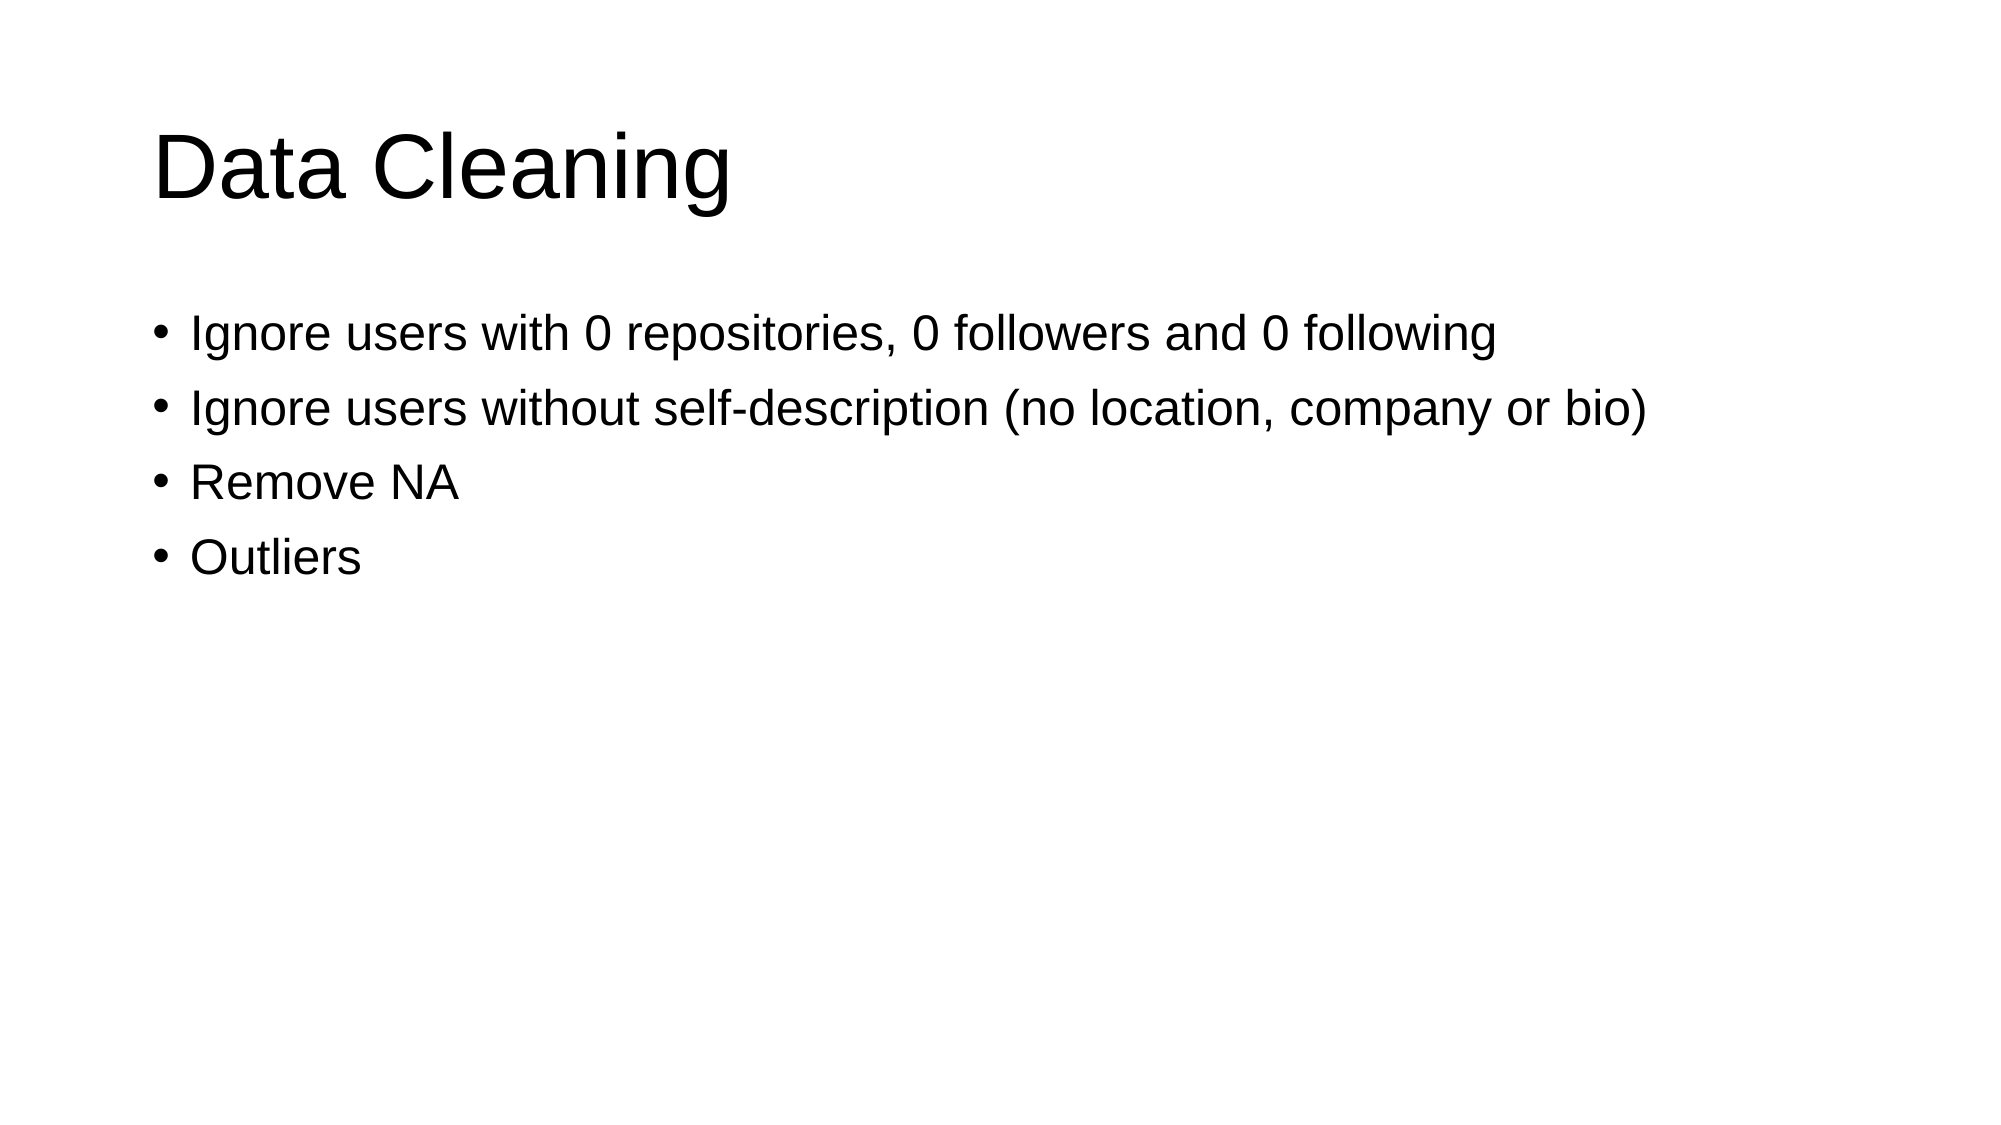

# Data Cleaning
Ignore users with 0 repositories, 0 followers and 0 following
Ignore users without self-description (no location, company or bio)
Remove NA
Outliers